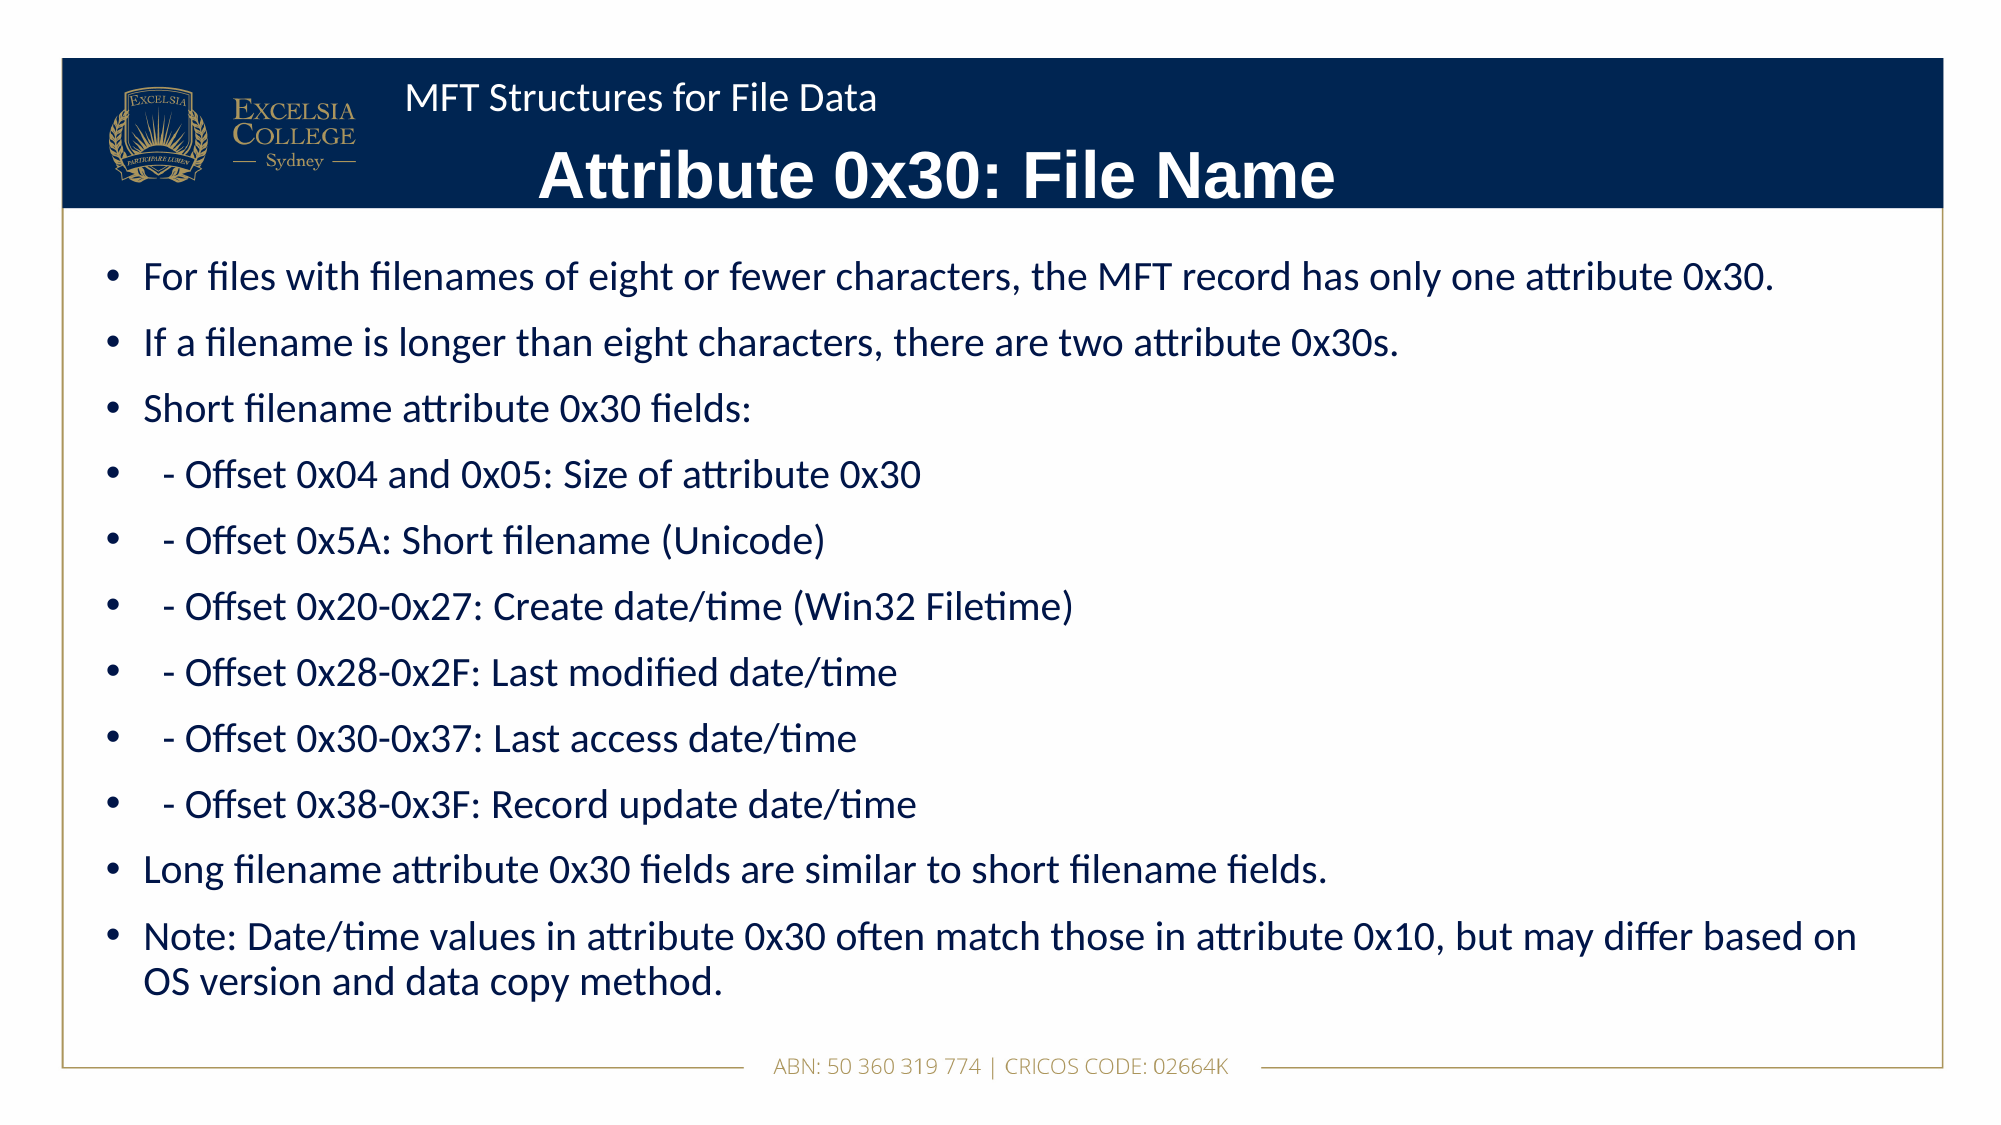

# MFT Structures for File Data
Attribute 0x30: File Name
For files with filenames of eight or fewer characters, the MFT record has only one attribute 0x30.
If a filename is longer than eight characters, there are two attribute 0x30s.
Short filename attribute 0x30 fields:
  - Offset 0x04 and 0x05: Size of attribute 0x30
  - Offset 0x5A: Short filename (Unicode)
  - Offset 0x20-0x27: Create date/time (Win32 Filetime)
  - Offset 0x28-0x2F: Last modified date/time
  - Offset 0x30-0x37: Last access date/time
  - Offset 0x38-0x3F: Record update date/time
Long filename attribute 0x30 fields are similar to short filename fields.
Note: Date/time values in attribute 0x30 often match those in attribute 0x10, but may differ based on OS version and data copy method.